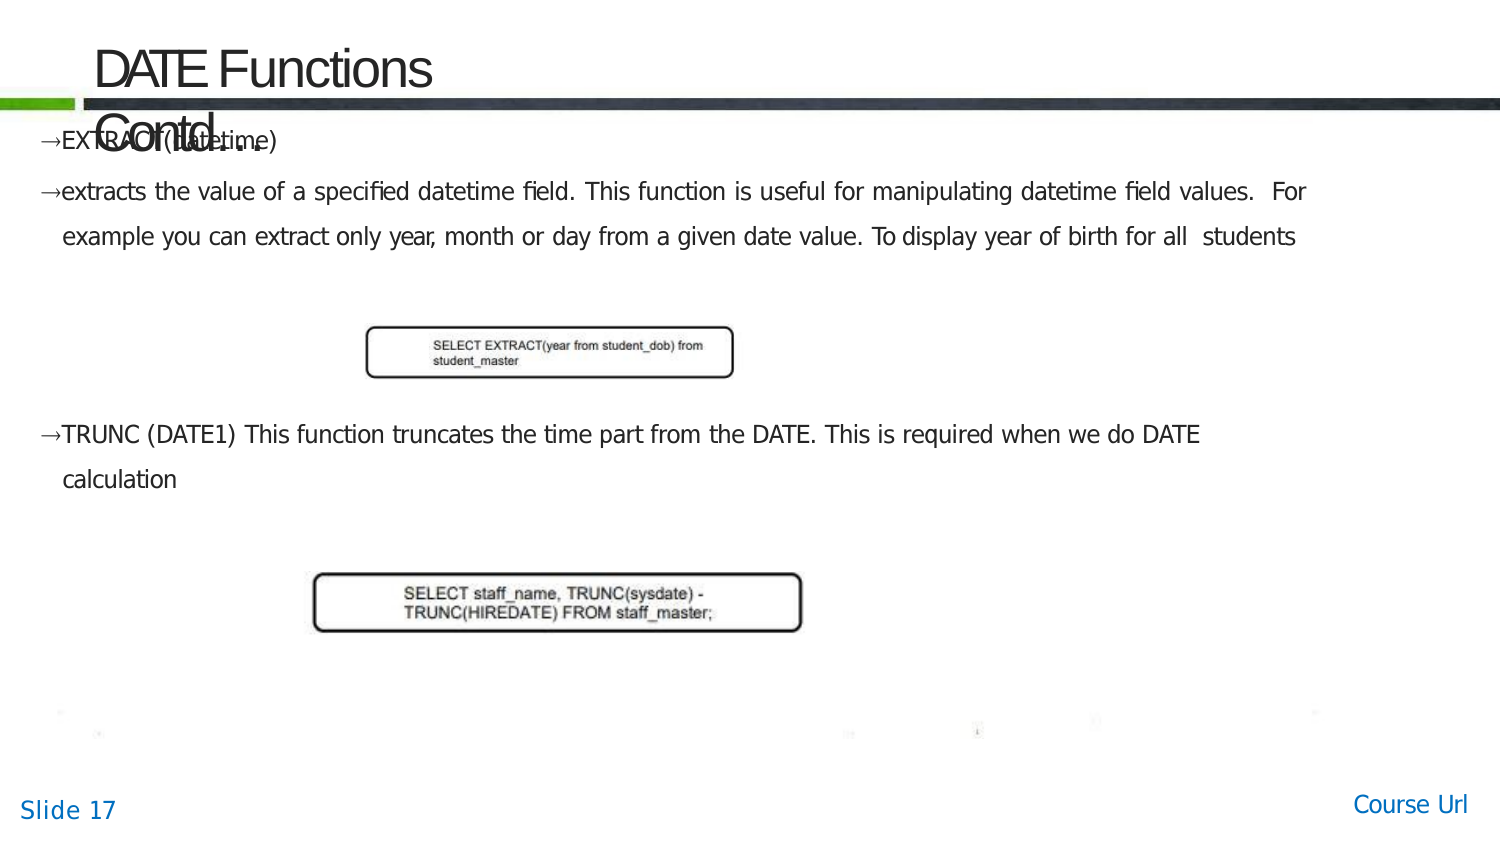

# DATE Functions Contd…
→EXTRACT(datetime)
→extracts the value of a specified datetime field. This function is useful for manipulating datetime field values.  For example you can extract only year, month or day from a given date value. To display year of birth for all  students

→TRUNC (DATE1) This function truncates the time part from the DATE. This is required when we do DATE  calculation

Course Url
Slide 17